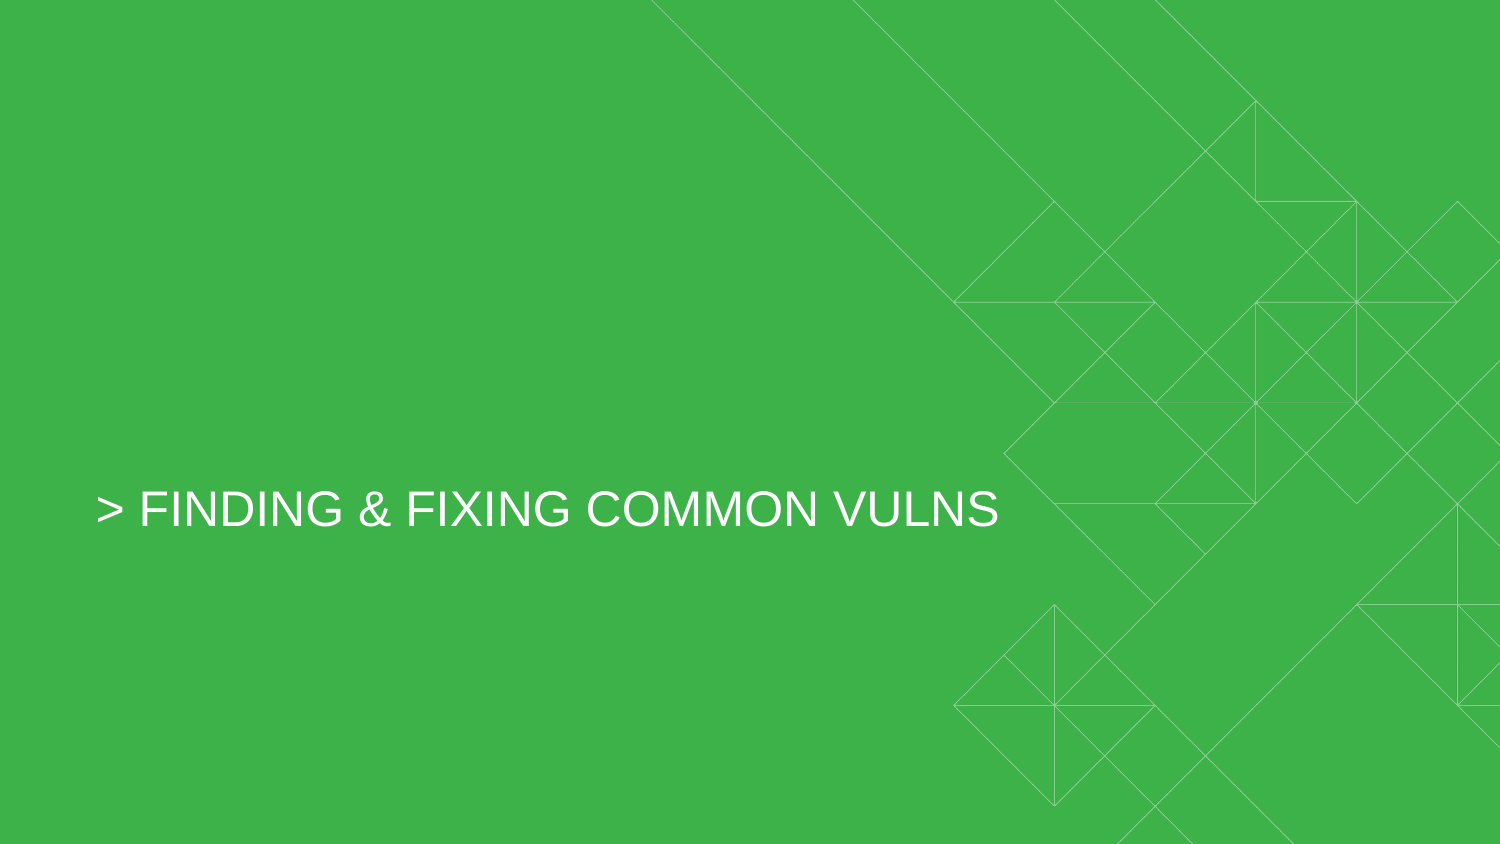

# > FINDING & FIXING COMMON VULNS